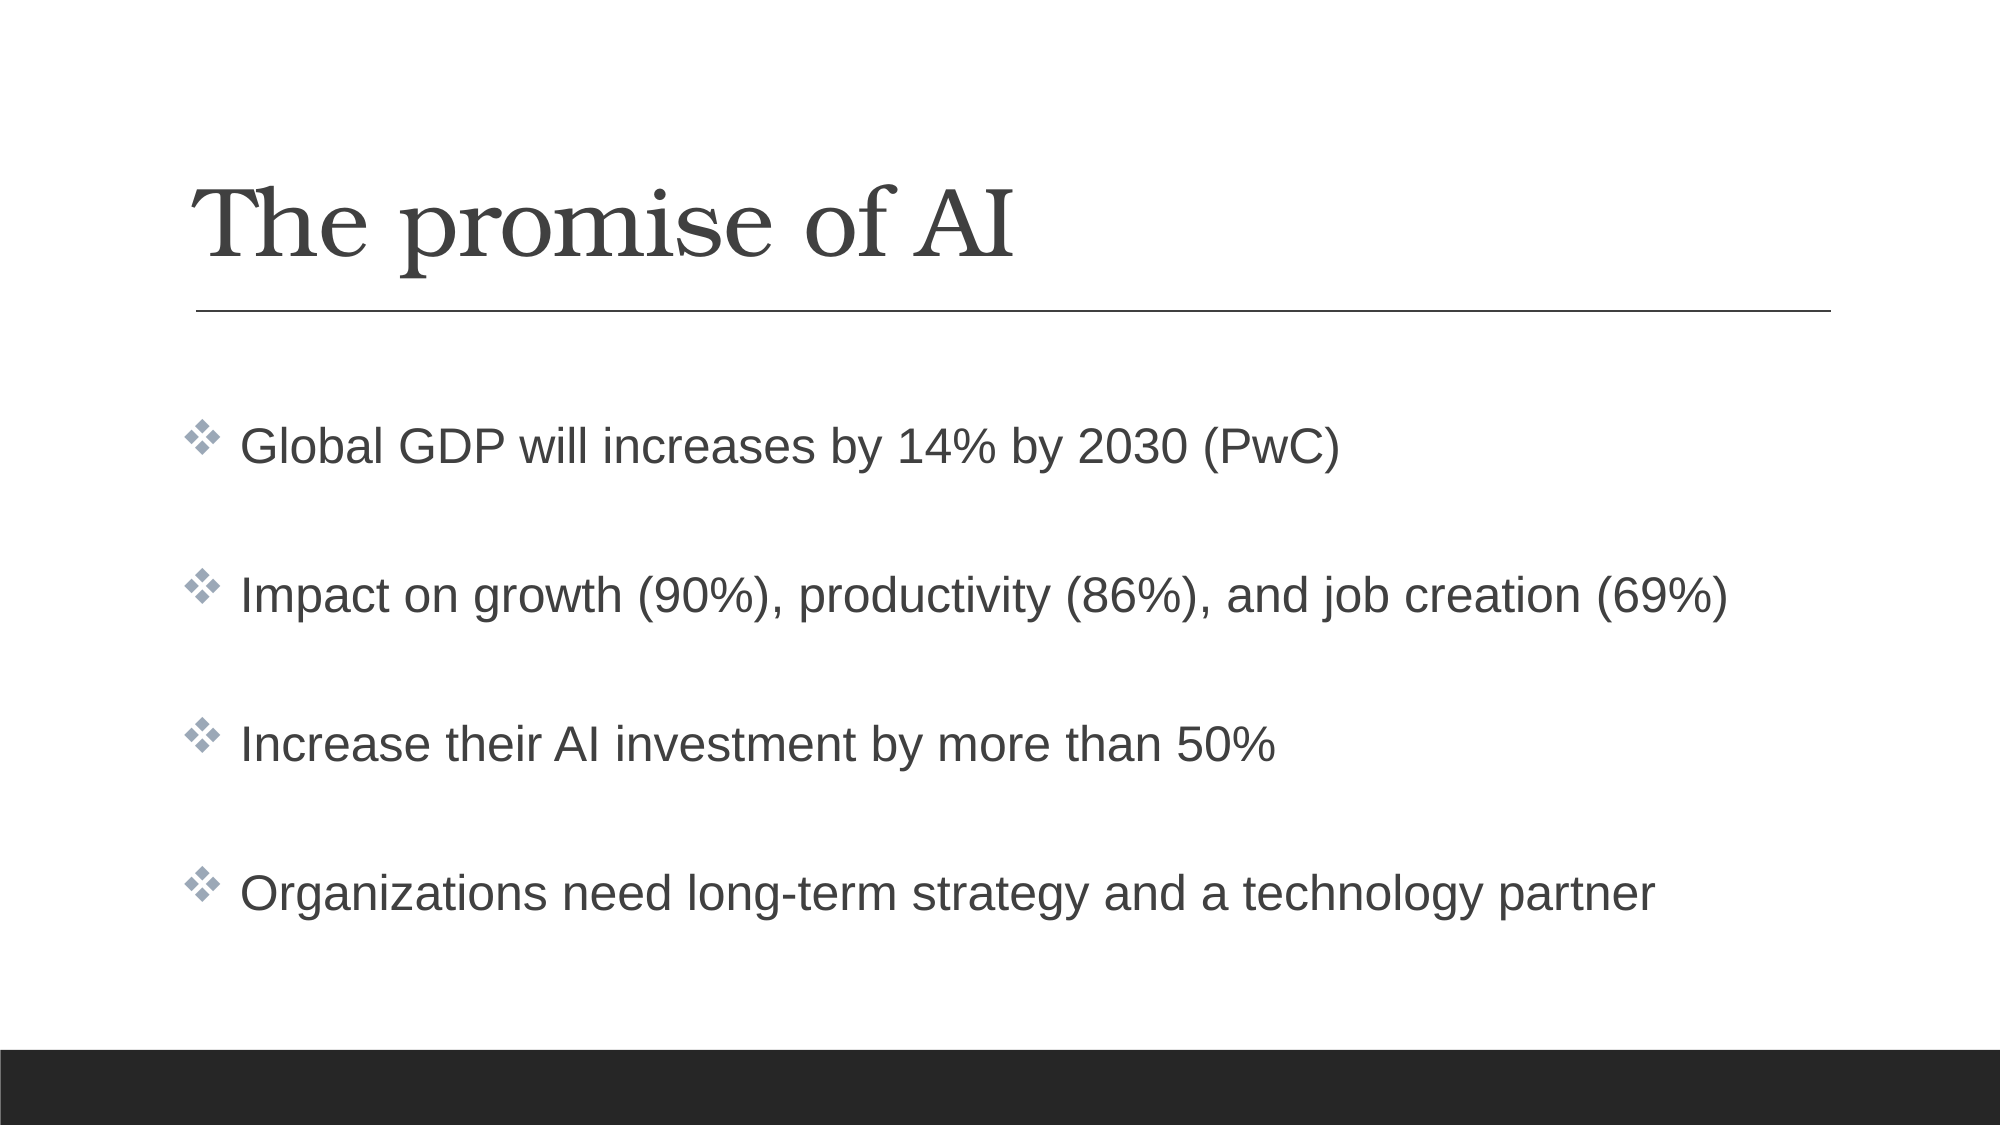

# The promise of AI
 Global GDP will increases by 14% by 2030 (PwC)
 Impact on growth (90%), productivity (86%), and job creation (69%)
 Increase their AI investment by more than 50%
 Organizations need long-term strategy and a technology partner